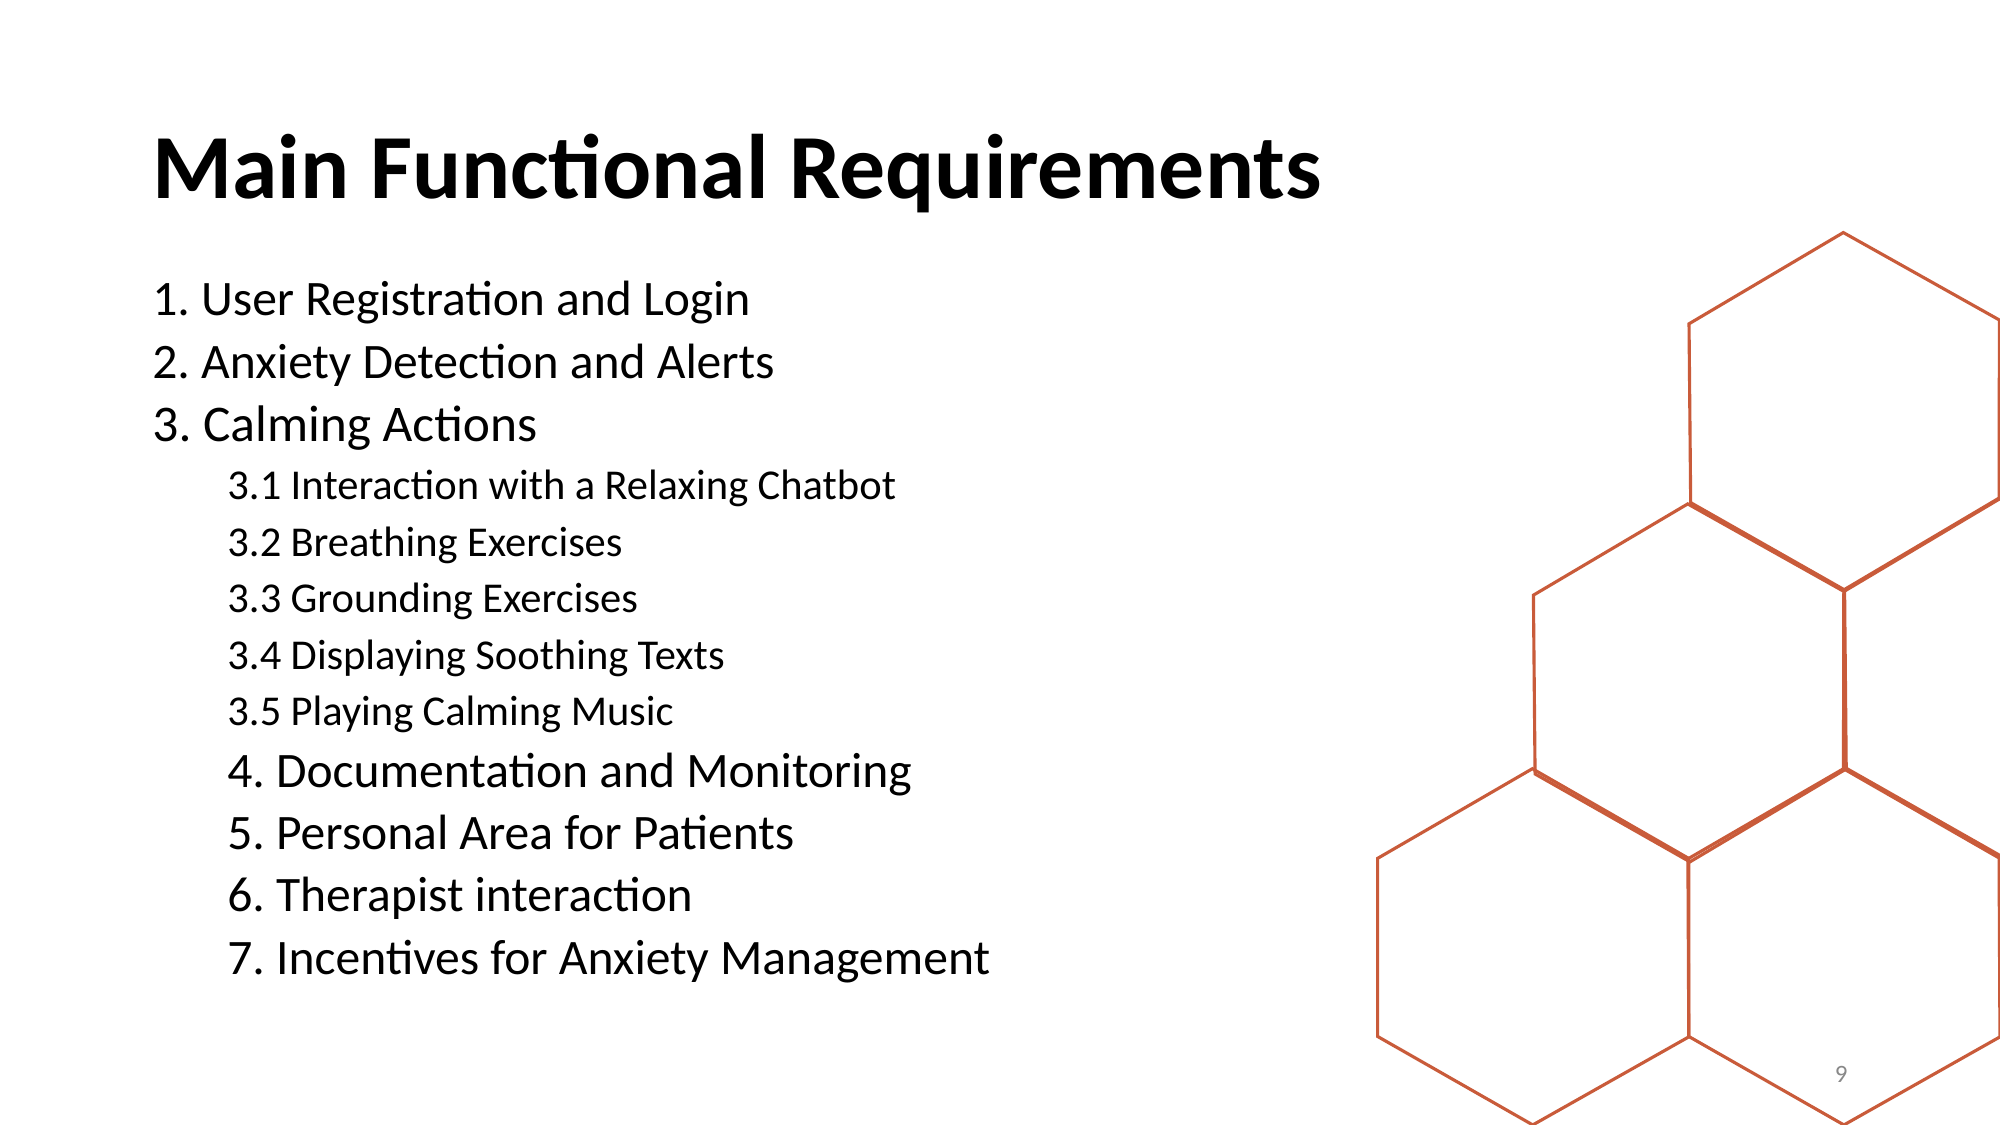

# Main Functional Requirements

1. User Registration and Login
2. Anxiety Detection and Alerts
3. Calming Actions
3.1 Interaction with a Relaxing Chatbot
3.2 Breathing Exercises
3.3 Grounding Exercises
3.4 Displaying Soothing Texts
3.5 Playing Calming Music
4. Documentation and Monitoring
5. Personal Area for Patients
6. Therapist interaction
7. Incentives for Anxiety Management

9